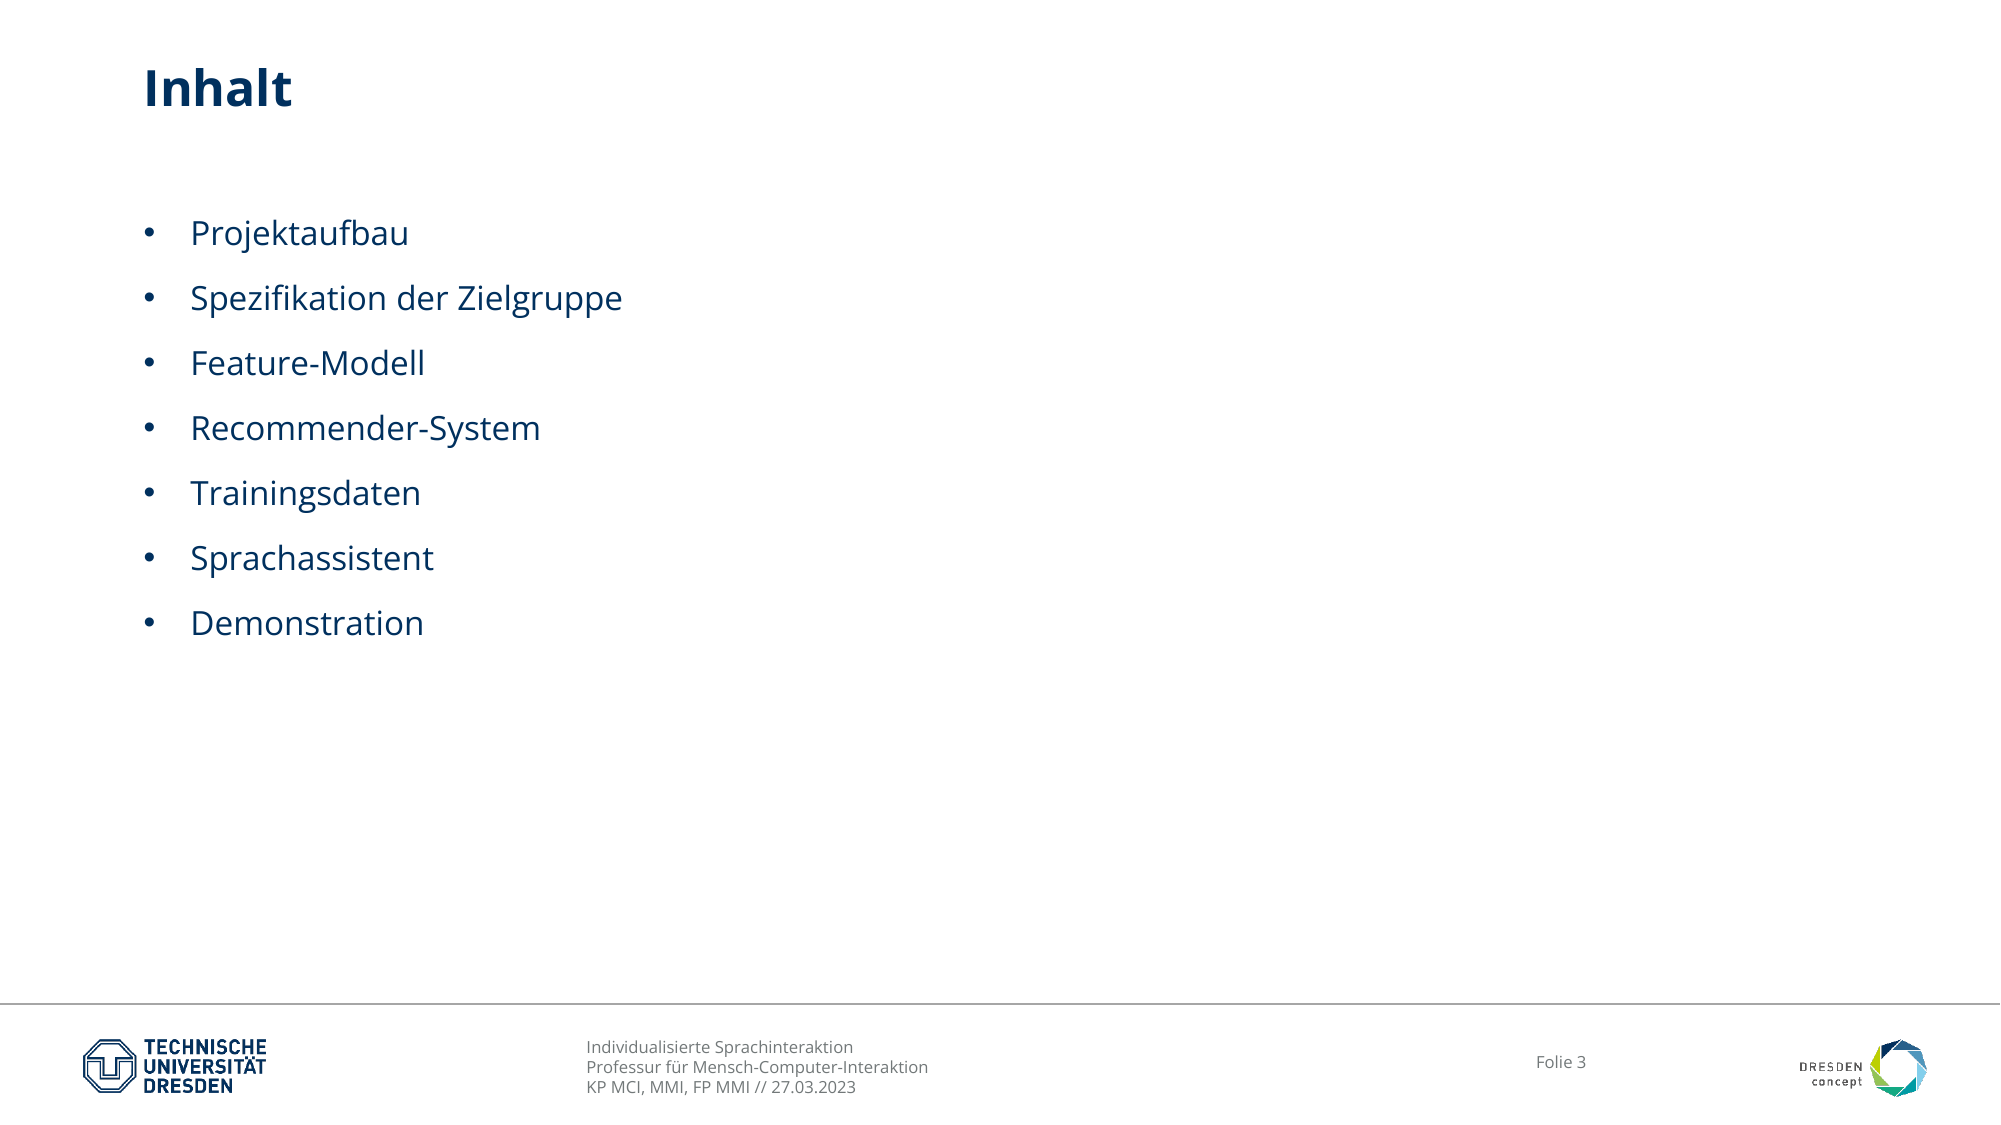

# Inhalt
Projektaufbau
Spezifikation der Zielgruppe
Feature-Modell
Recommender-System
Trainingsdaten
Sprachassistent
Demonstration